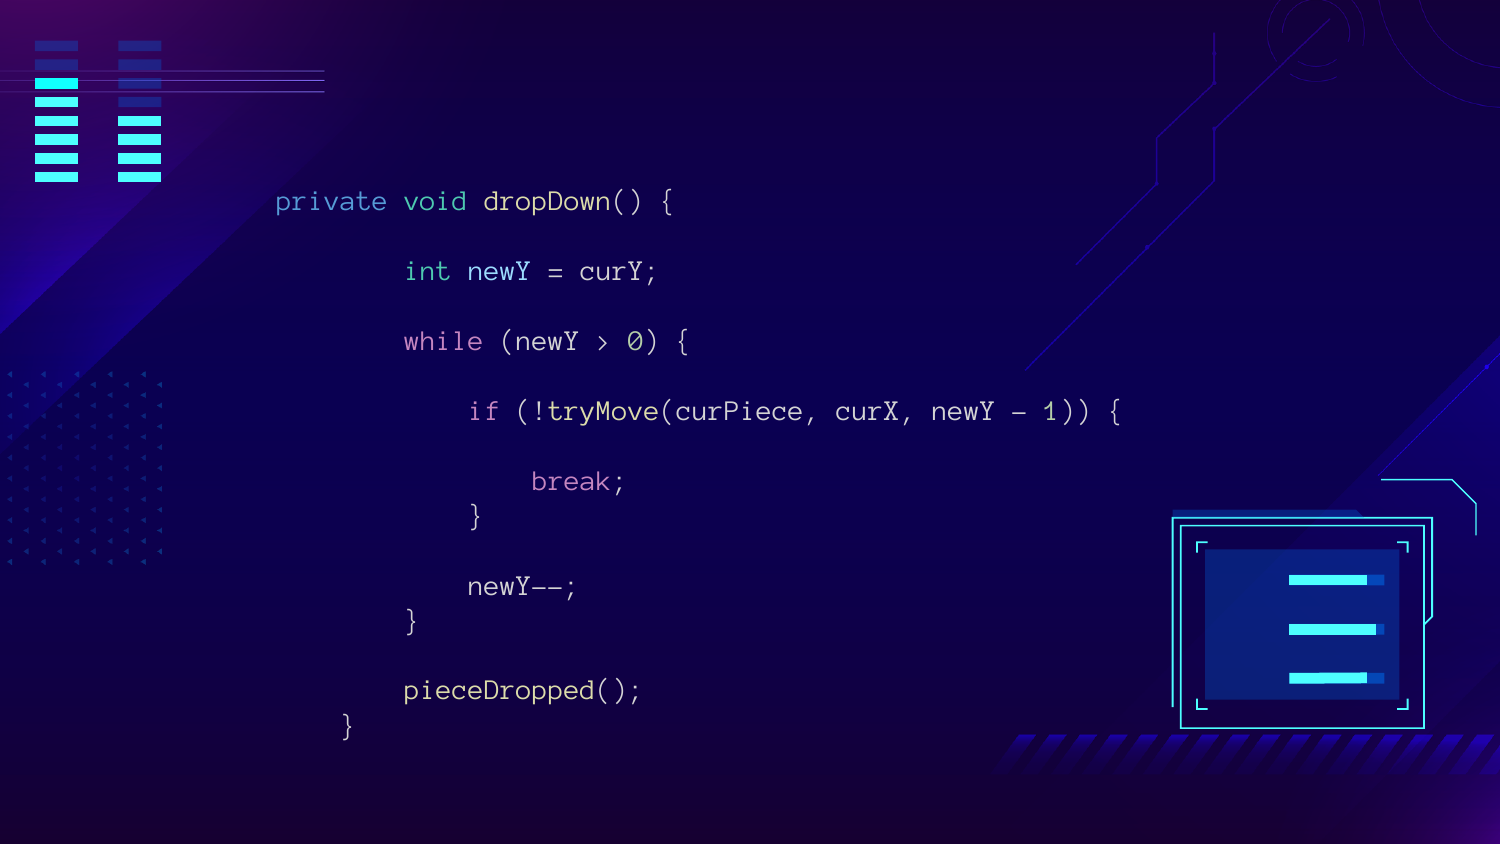

private void dropDown() {
        int newY = curY;
        while (newY > 0) {
            if (!tryMove(curPiece, curX, newY - 1)) {
                break;
            }
            newY--;
        }
        pieceDropped();
    }